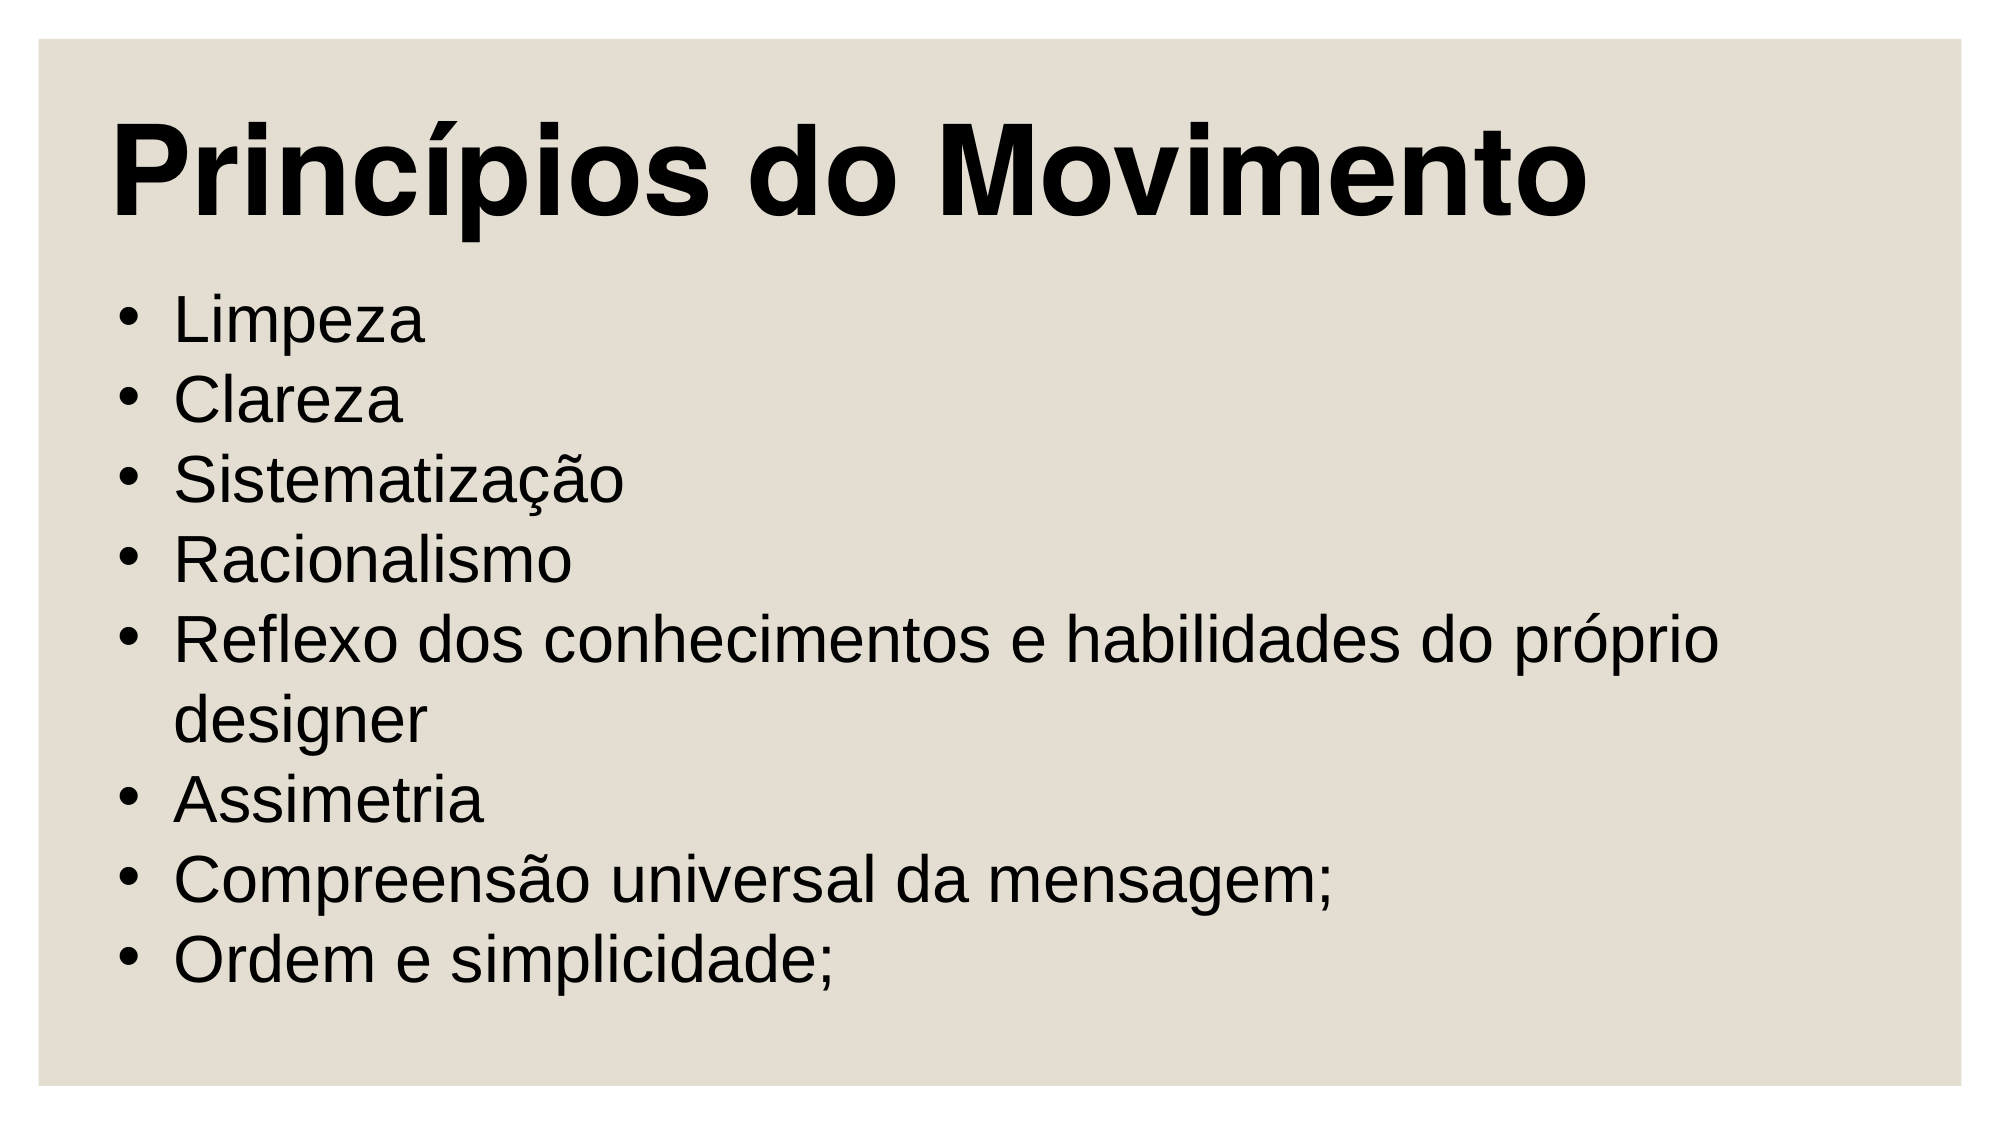

Princípios do Movimento
Limpeza
Clareza
Sistematização
Racionalismo
Reflexo dos conhecimentos e habilidades do próprio designer
Assimetria
Compreensão universal da mensagem;
Ordem e simplicidade;